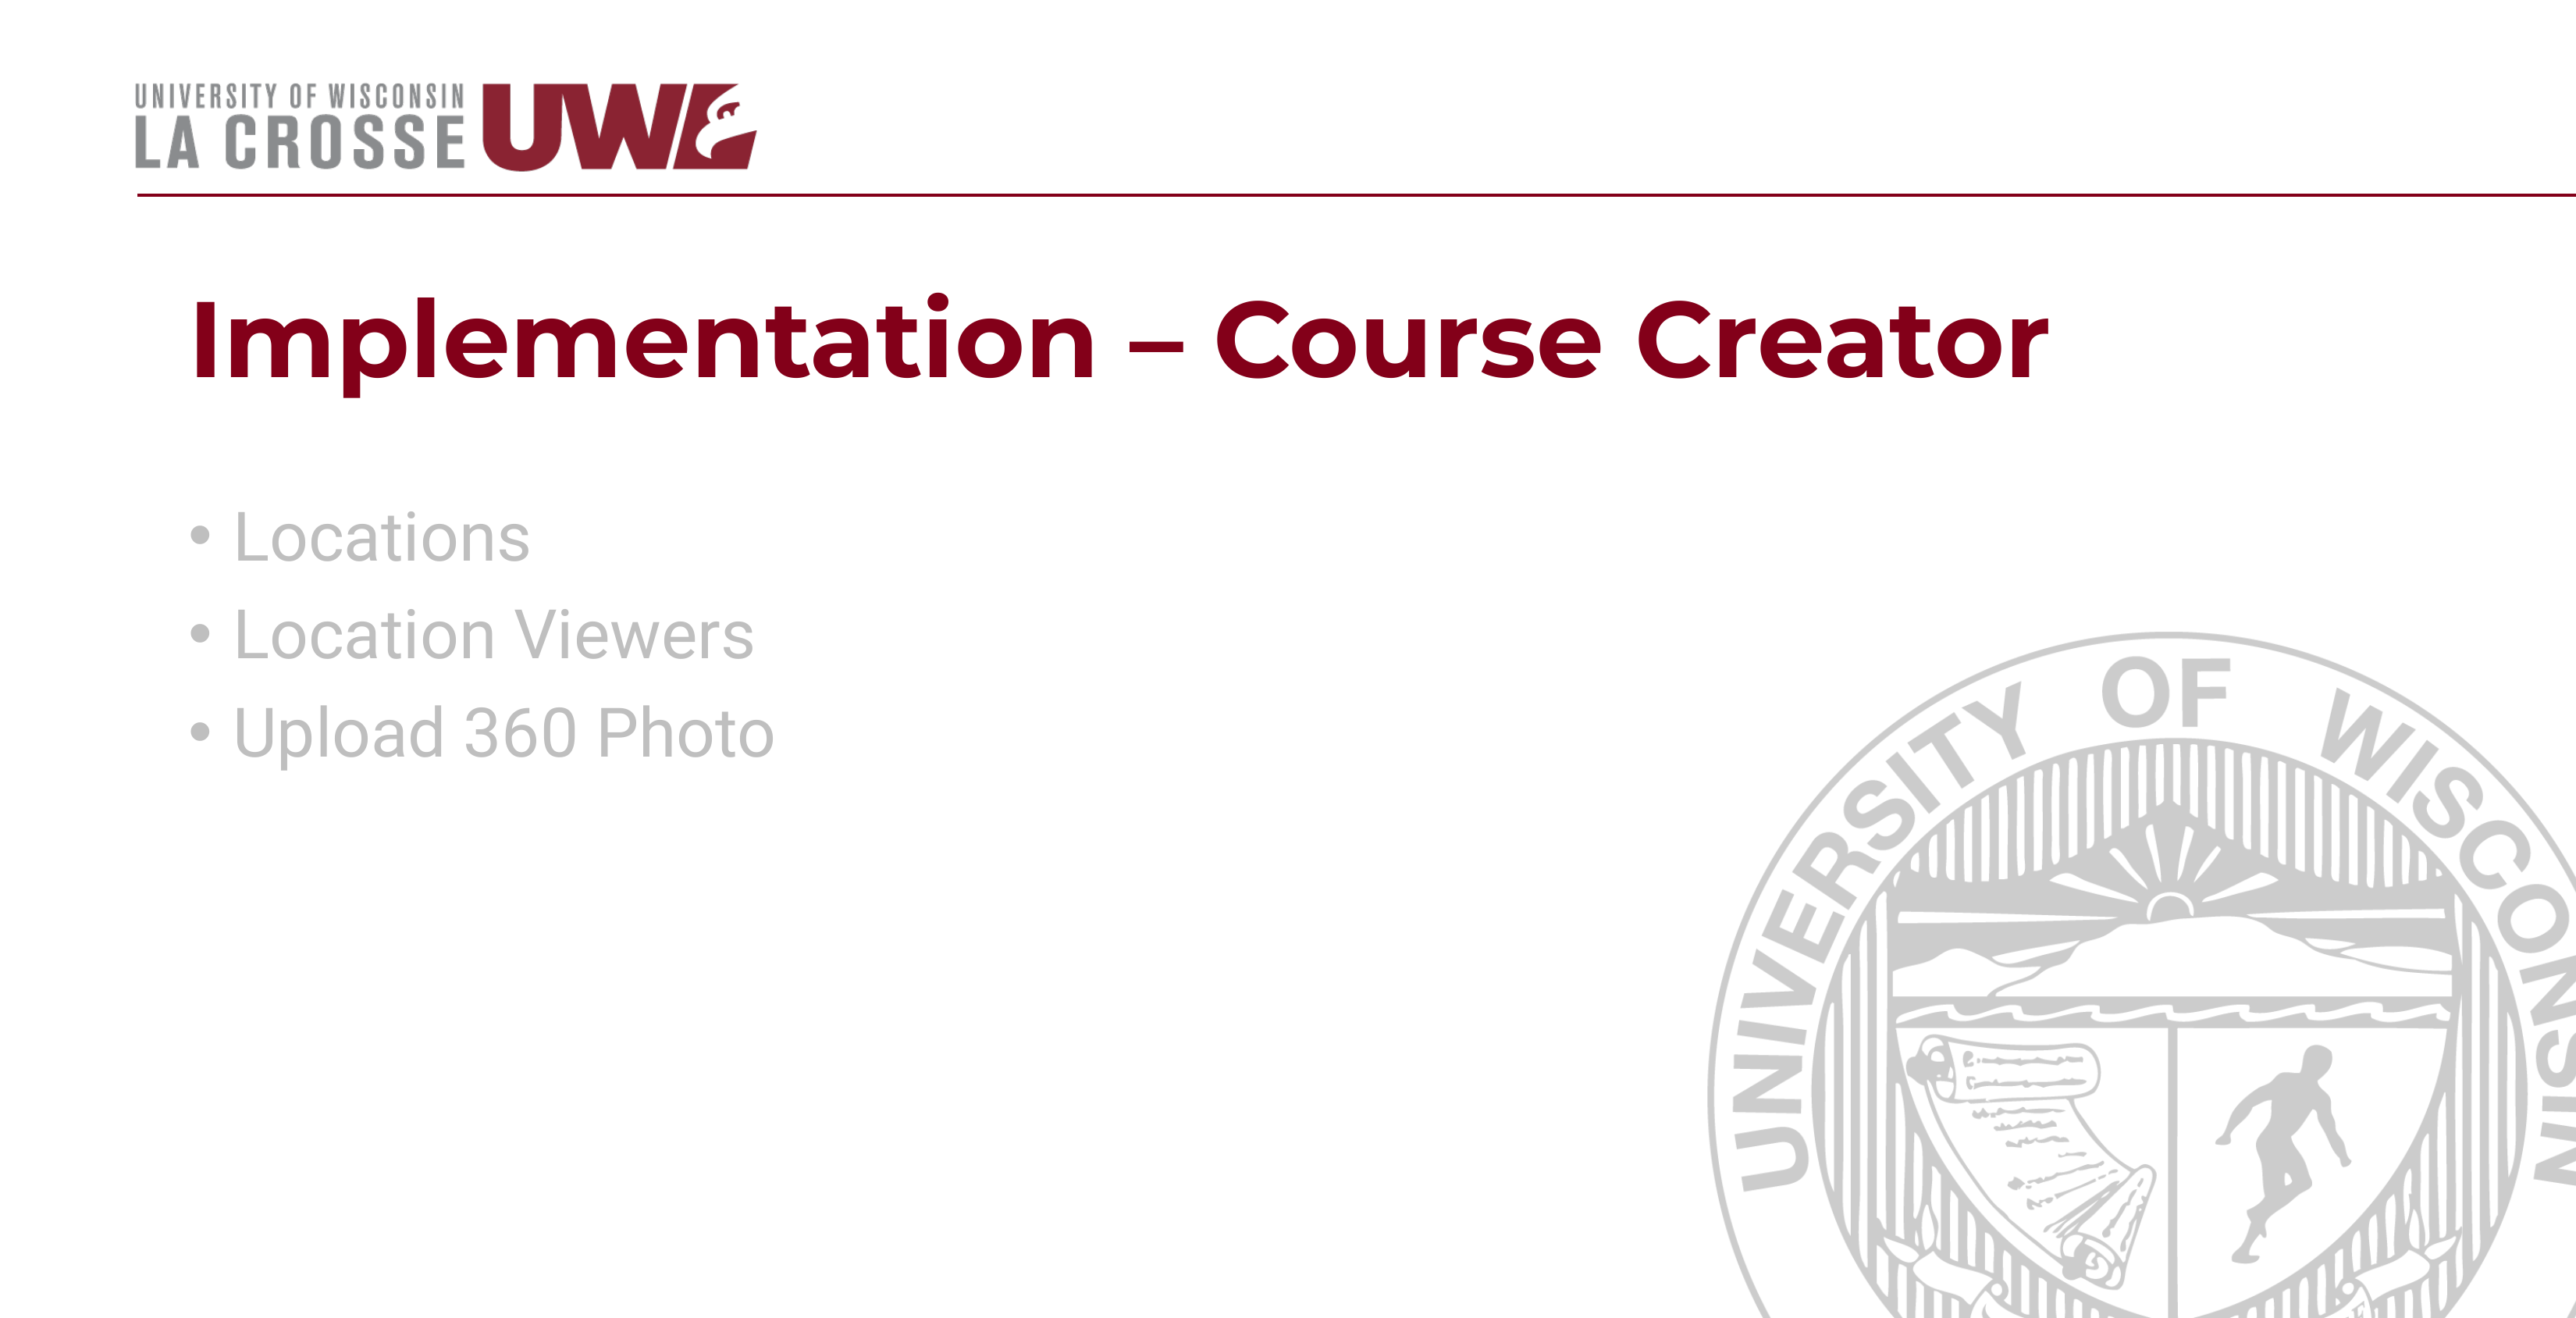

# Implementation – Course Creator
Locations
Location Viewers
Upload 360 Photo